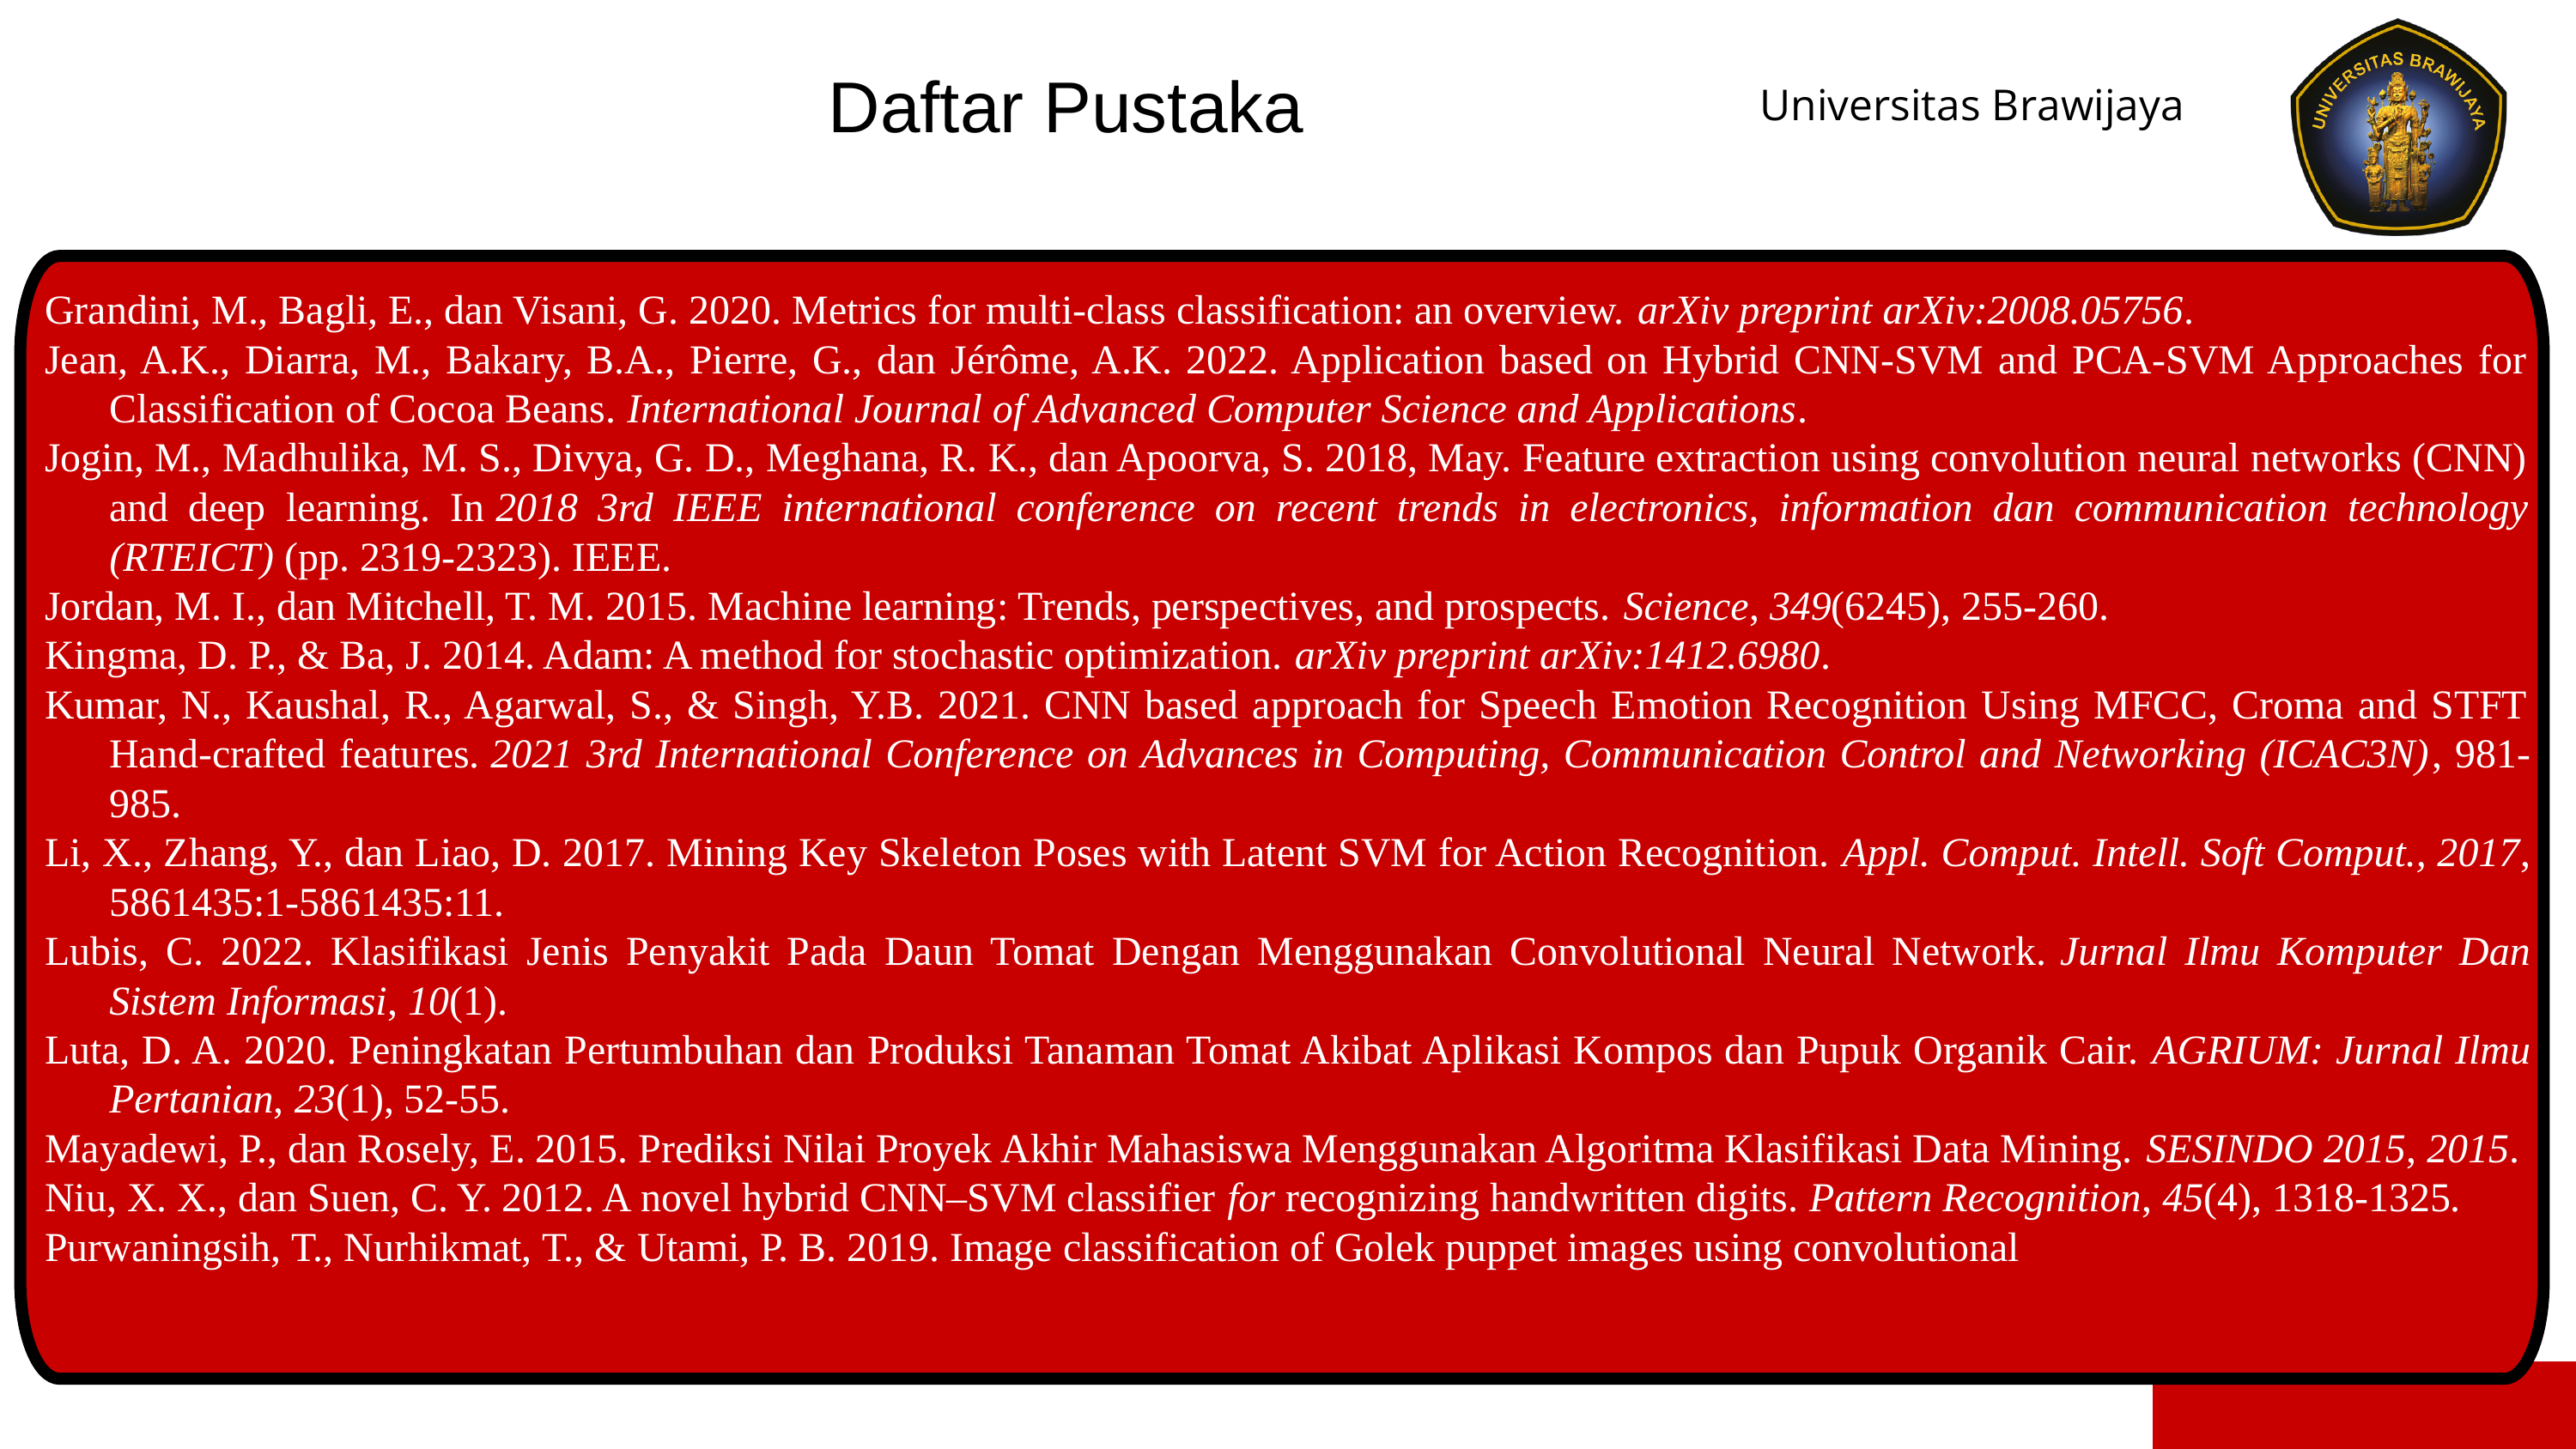

Daftar Pustaka
Universitas Brawijaya

Grandini, M., Bagli, E., dan Visani, G. 2020. Metrics for multi-class classification: an overview. arXiv preprint arXiv:2008.05756.
Jean, A.K., Diarra, M., Bakary, B.A., Pierre, G., dan Jérôme, A.K. 2022. Application based on Hybrid CNN-SVM and PCA-SVM Approaches for Classification of Cocoa Beans. International Journal of Advanced Computer Science and Applications.
Jogin, M., Madhulika, M. S., Divya, G. D., Meghana, R. K., dan Apoorva, S. 2018, May. Feature extraction using convolution neural networks (CNN) and deep learning. In 2018 3rd IEEE international conference on recent trends in electronics, information dan communication technology (RTEICT) (pp. 2319-2323). IEEE.
Jordan, M. I., dan Mitchell, T. M. 2015. Machine learning: Trends, perspectives, and prospects. Science, 349(6245), 255-260.
Kingma, D. P., & Ba, J. 2014. Adam: A method for stochastic optimization. arXiv preprint arXiv:1412.6980.
Kumar, N., Kaushal, R., Agarwal, S., & Singh, Y.B. 2021. CNN based approach for Speech Emotion Recognition Using MFCC, Croma and STFT Hand-crafted features. 2021 3rd International Conference on Advances in Computing, Communication Control and Networking (ICAC3N), 981-985.
Li, X., Zhang, Y., dan Liao, D. 2017. Mining Key Skeleton Poses with Latent SVM for Action Recognition. Appl. Comput. Intell. Soft Comput., 2017, 5861435:1-5861435:11.
Lubis, C. 2022. Klasifikasi Jenis Penyakit Pada Daun Tomat Dengan Menggunakan Convolutional Neural Network. Jurnal Ilmu Komputer Dan Sistem Informasi, 10(1).
Luta, D. A. 2020. Peningkatan Pertumbuhan dan Produksi Tanaman Tomat Akibat Aplikasi Kompos dan Pupuk Organik Cair. AGRIUM: Jurnal Ilmu Pertanian, 23(1), 52-55.
Mayadewi, P., dan Rosely, E. 2015. Prediksi Nilai Proyek Akhir Mahasiswa Menggunakan Algoritma Klasifikasi Data Mining. SESINDO 2015, 2015.
Niu, X. X., dan Suen, C. Y. 2012. A novel hybrid CNN–SVM classifier for recognizing handwritten digits. Pattern Recognition, 45(4), 1318-1325.
Purwaningsih, T., Nurhikmat, T., & Utami, P. B. 2019. Image classification of Golek puppet images using convolutional